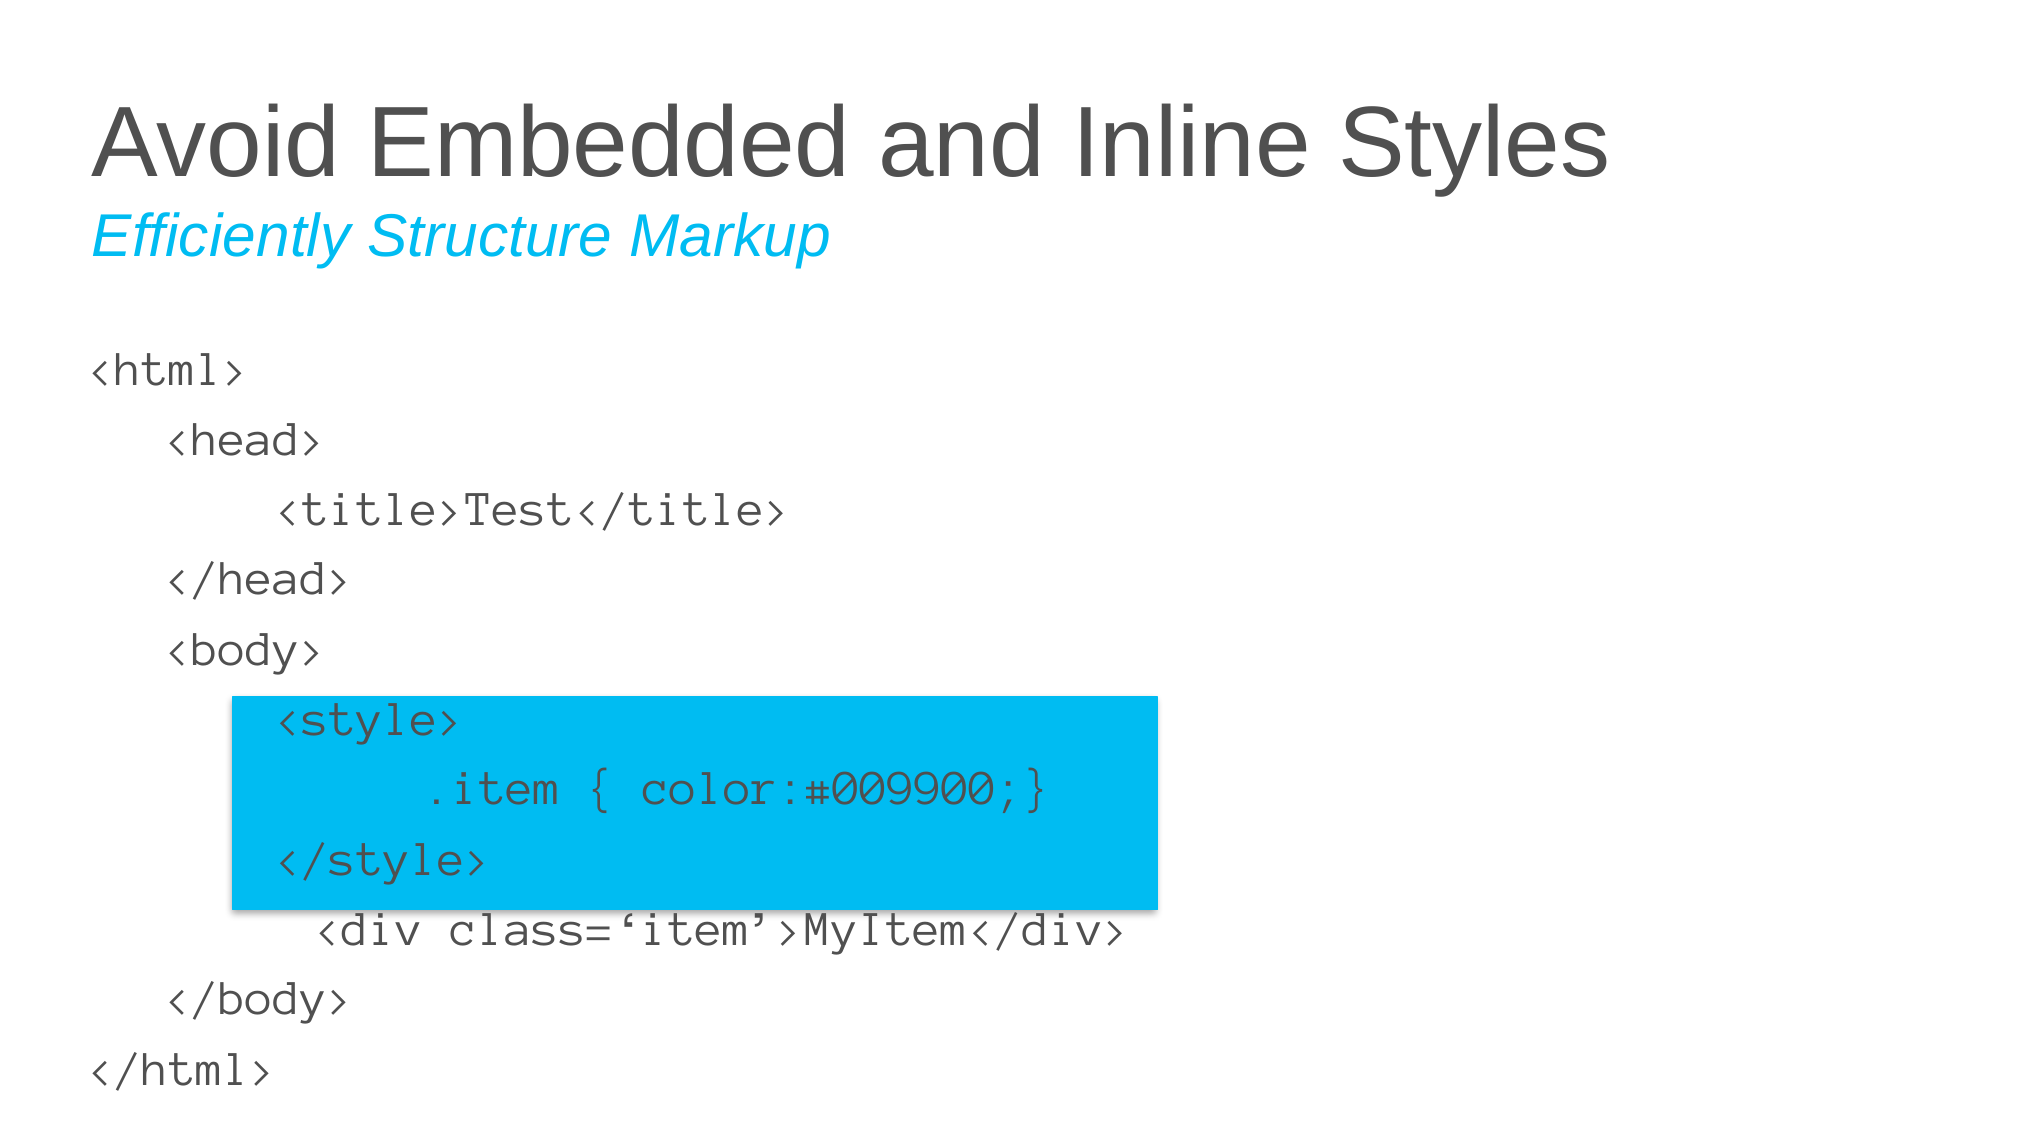

Avoid Embedded and Inline Styles
Efficiently Structure Markup
<html>
<head>
	<title>Test</title>
</head>
<body>
	<style>
		.item { color:#009900;}
	</style>
	<div class=‘item’>MyItem</div>
</body>
</html>